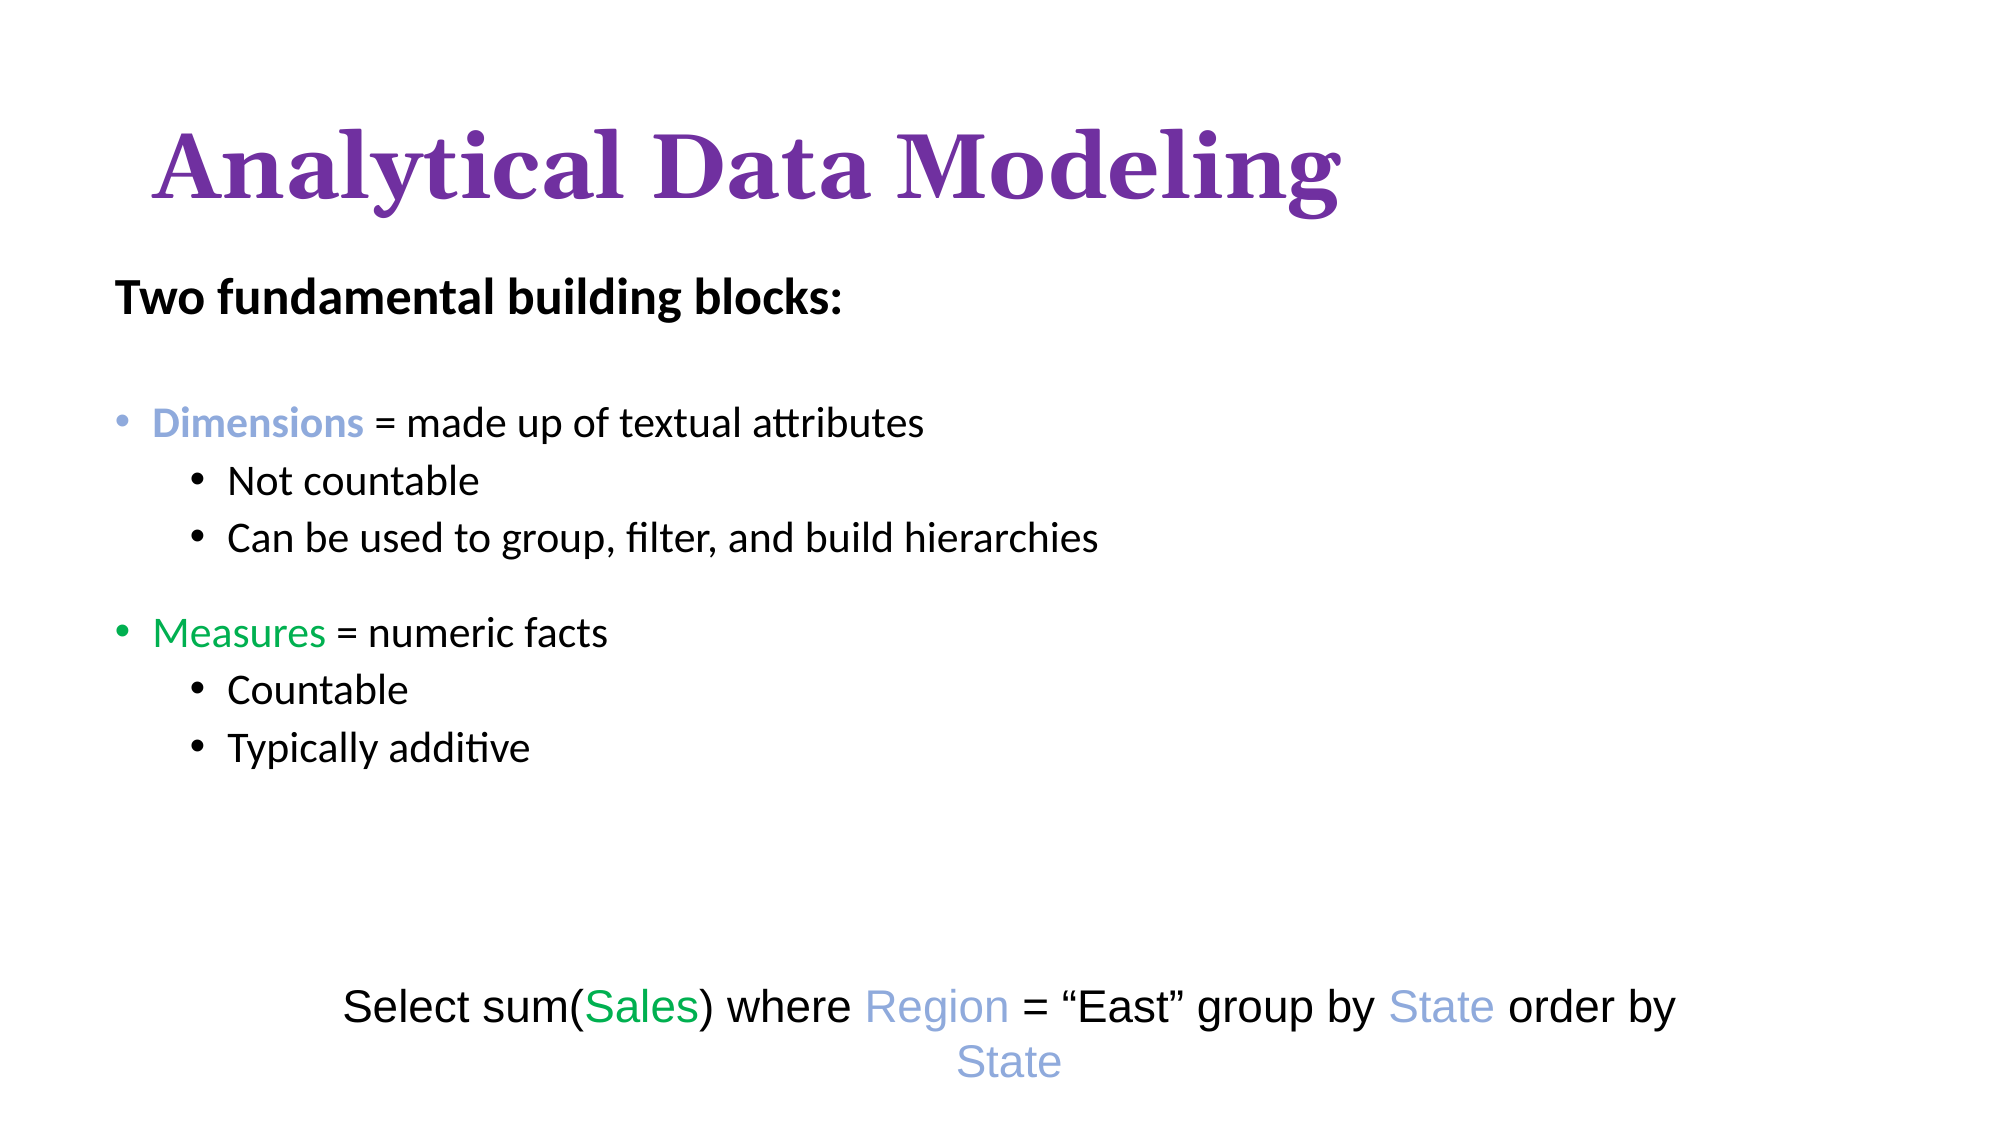

# Analytical Data Modeling
Two fundamental building blocks:
Dimensions = made up of textual attributes
Not countable
Can be used to group, filter, and build hierarchies
Measures = numeric facts
Countable
Typically additive

Select sum(Sales) where Region = “East” group by State order by State